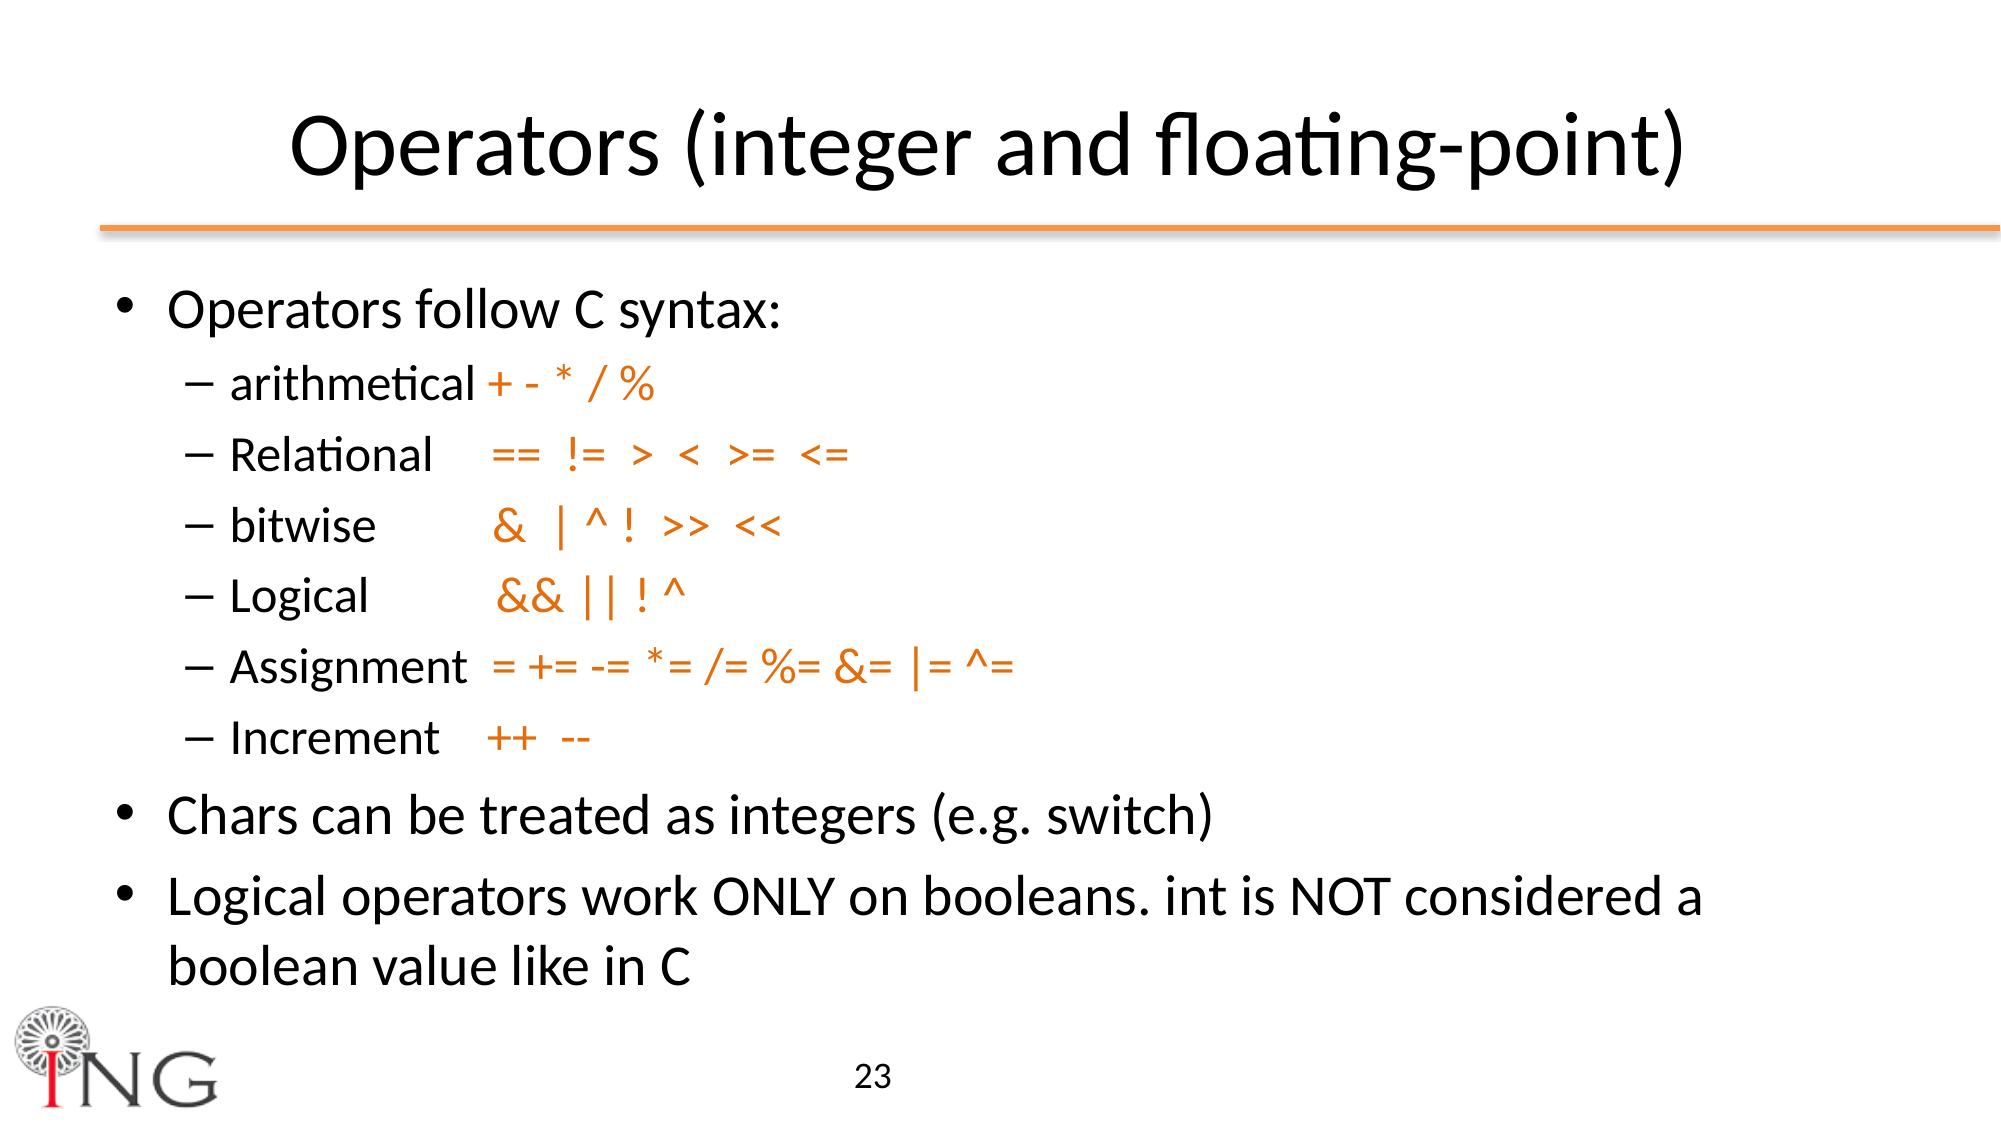

# Operators (integer and floating-point)
Operators follow C syntax:
arithmetical + - * / %
Relational     ==  !=  >  <  >=  <=
bitwise          &  | ^ !  >>  <<
Logical           && || ! ^
Assignment  = += -= *= /= %= &= |= ^=
Increment    ++  --
Chars can be treated as integers (e.g. switch)
Logical operators work ONLY on booleans. int is NOT considered a boolean value like in C

23